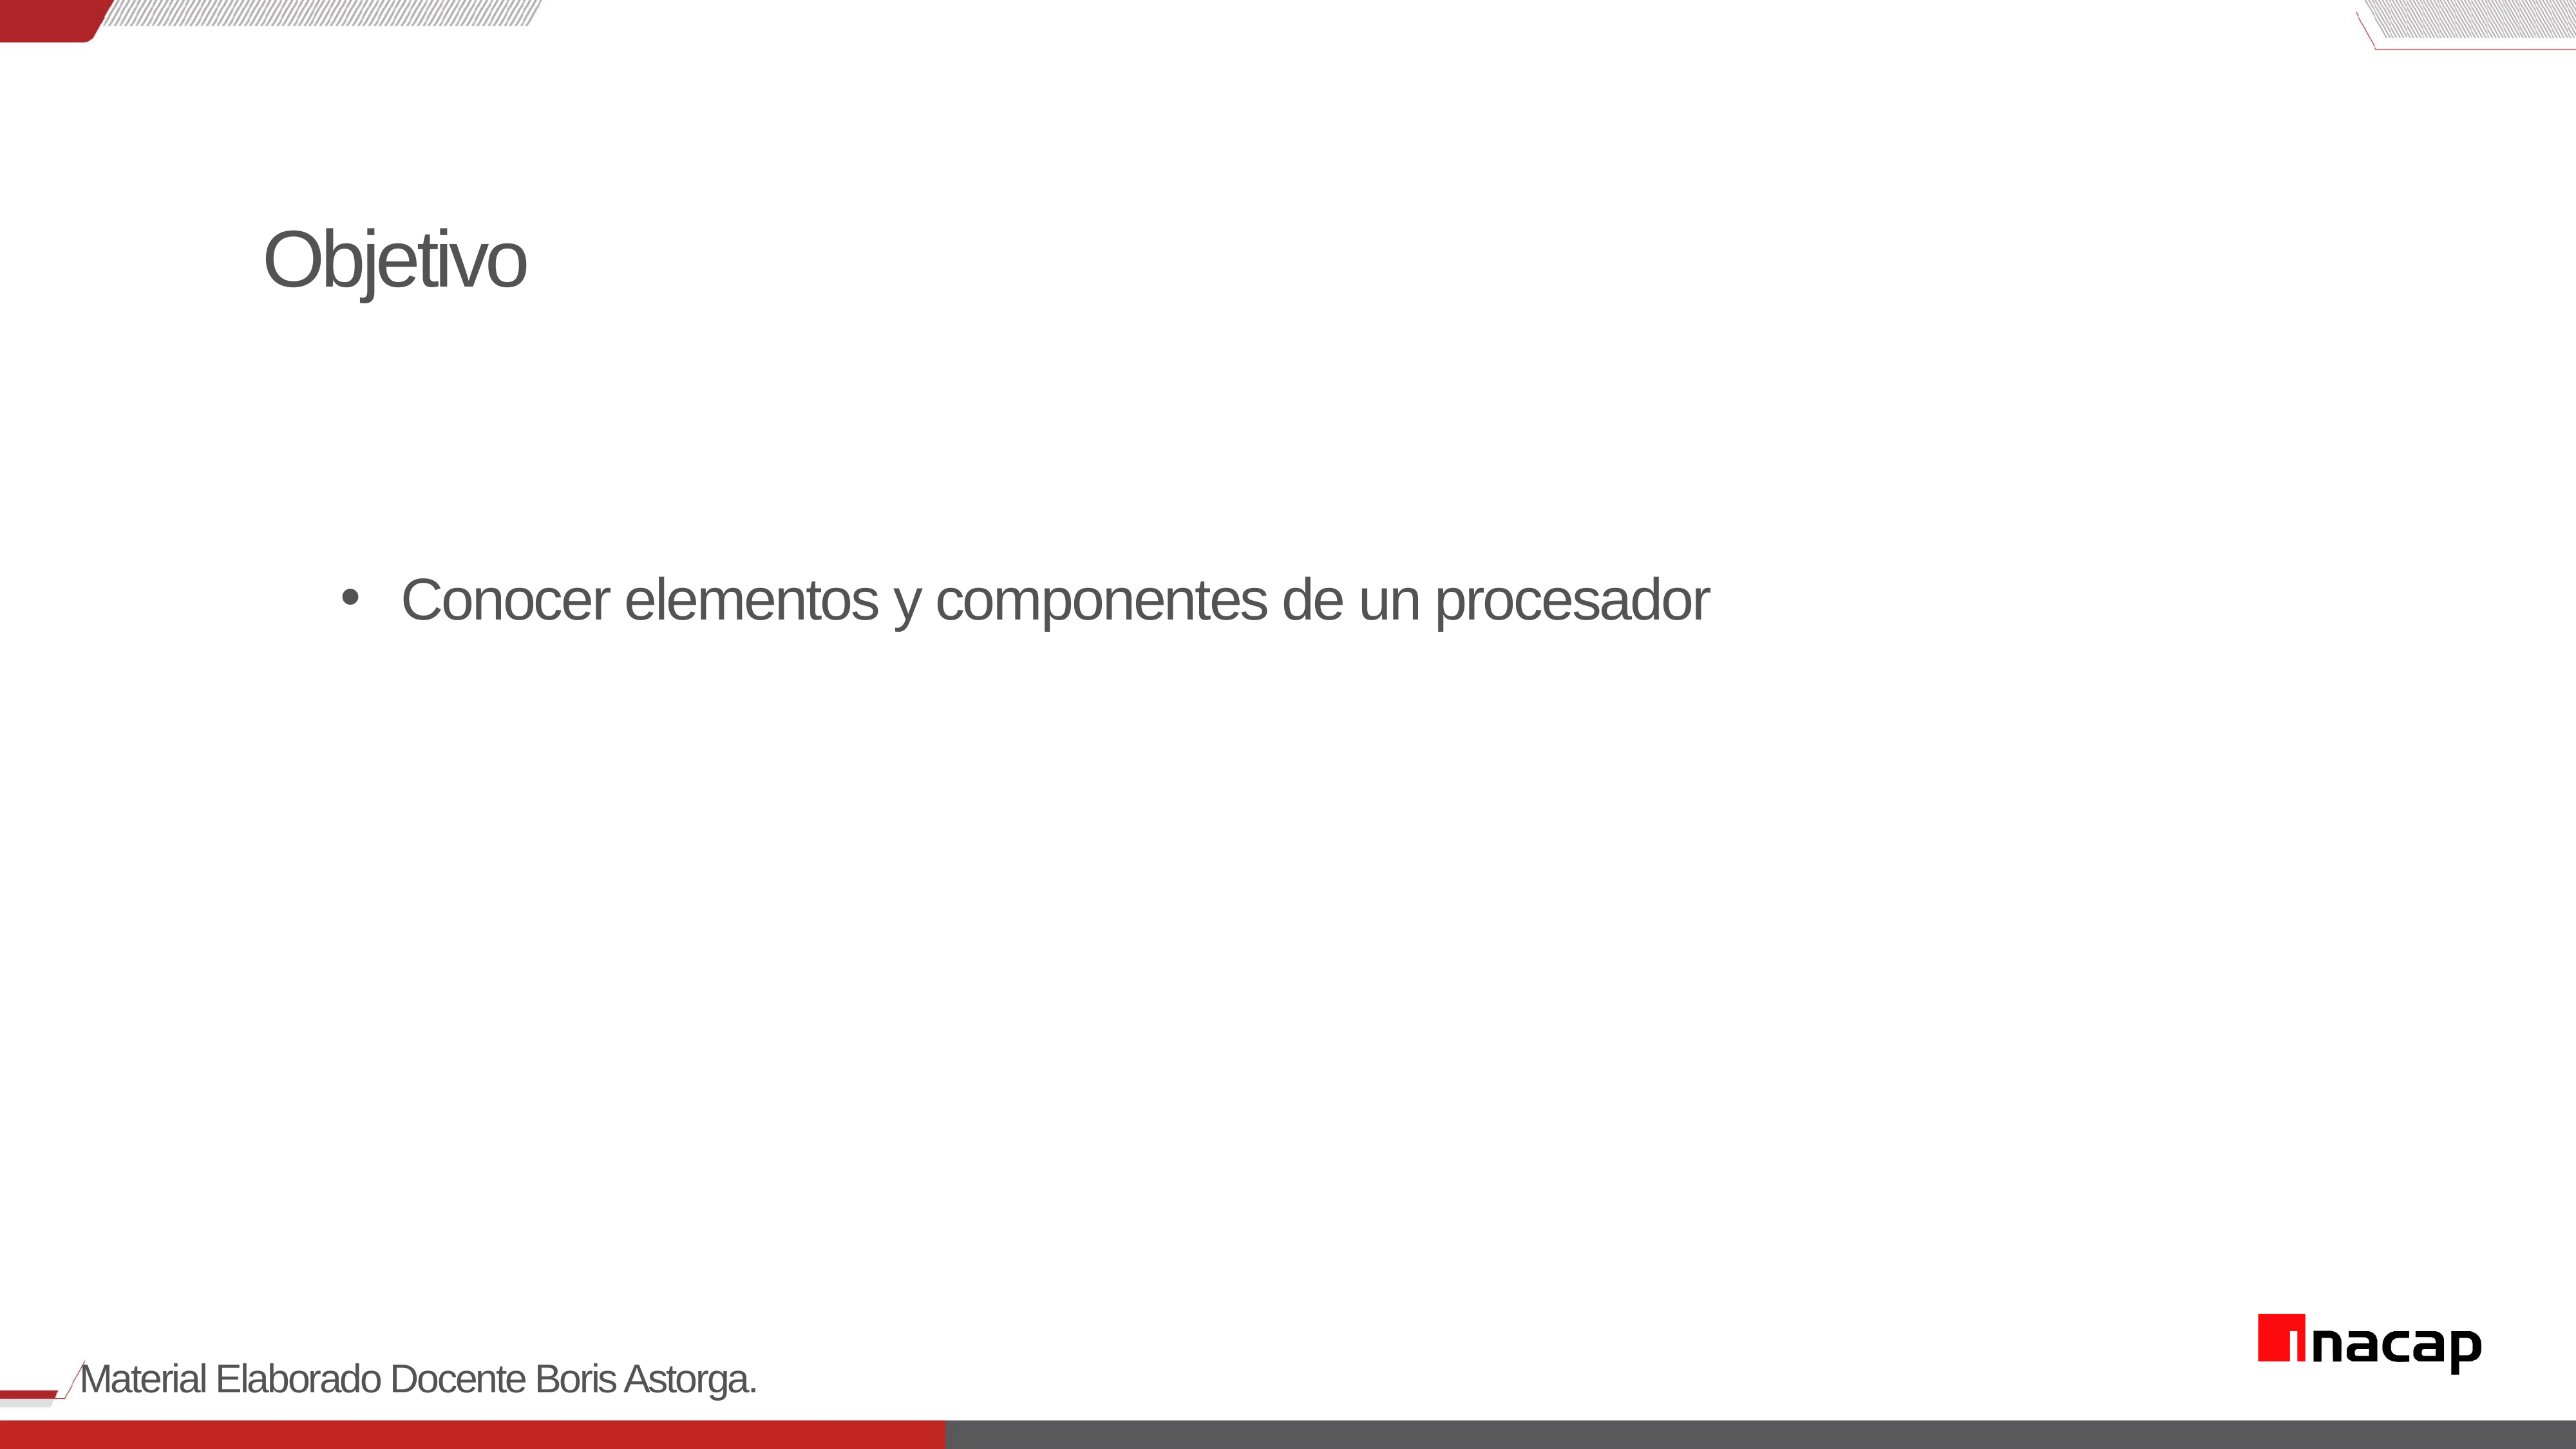

Objetivo
Conocer elementos y componentes de un procesador
Material Elaborado Docente Boris Astorga.